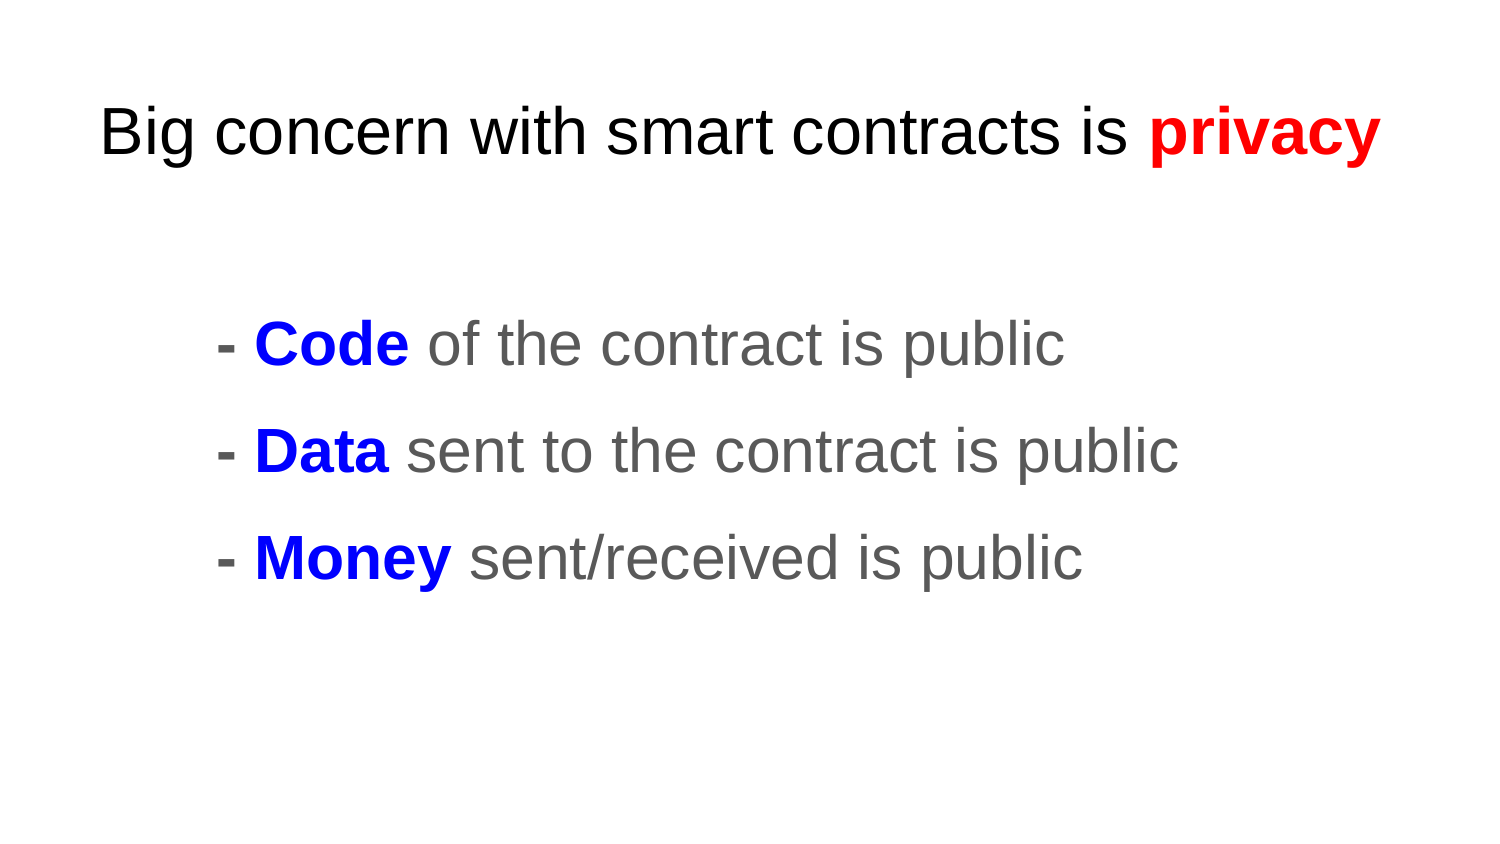

# Big concern with smart contracts is privacy
- Code of the contract is public
- Data sent to the contract is public
- Money sent/received is public